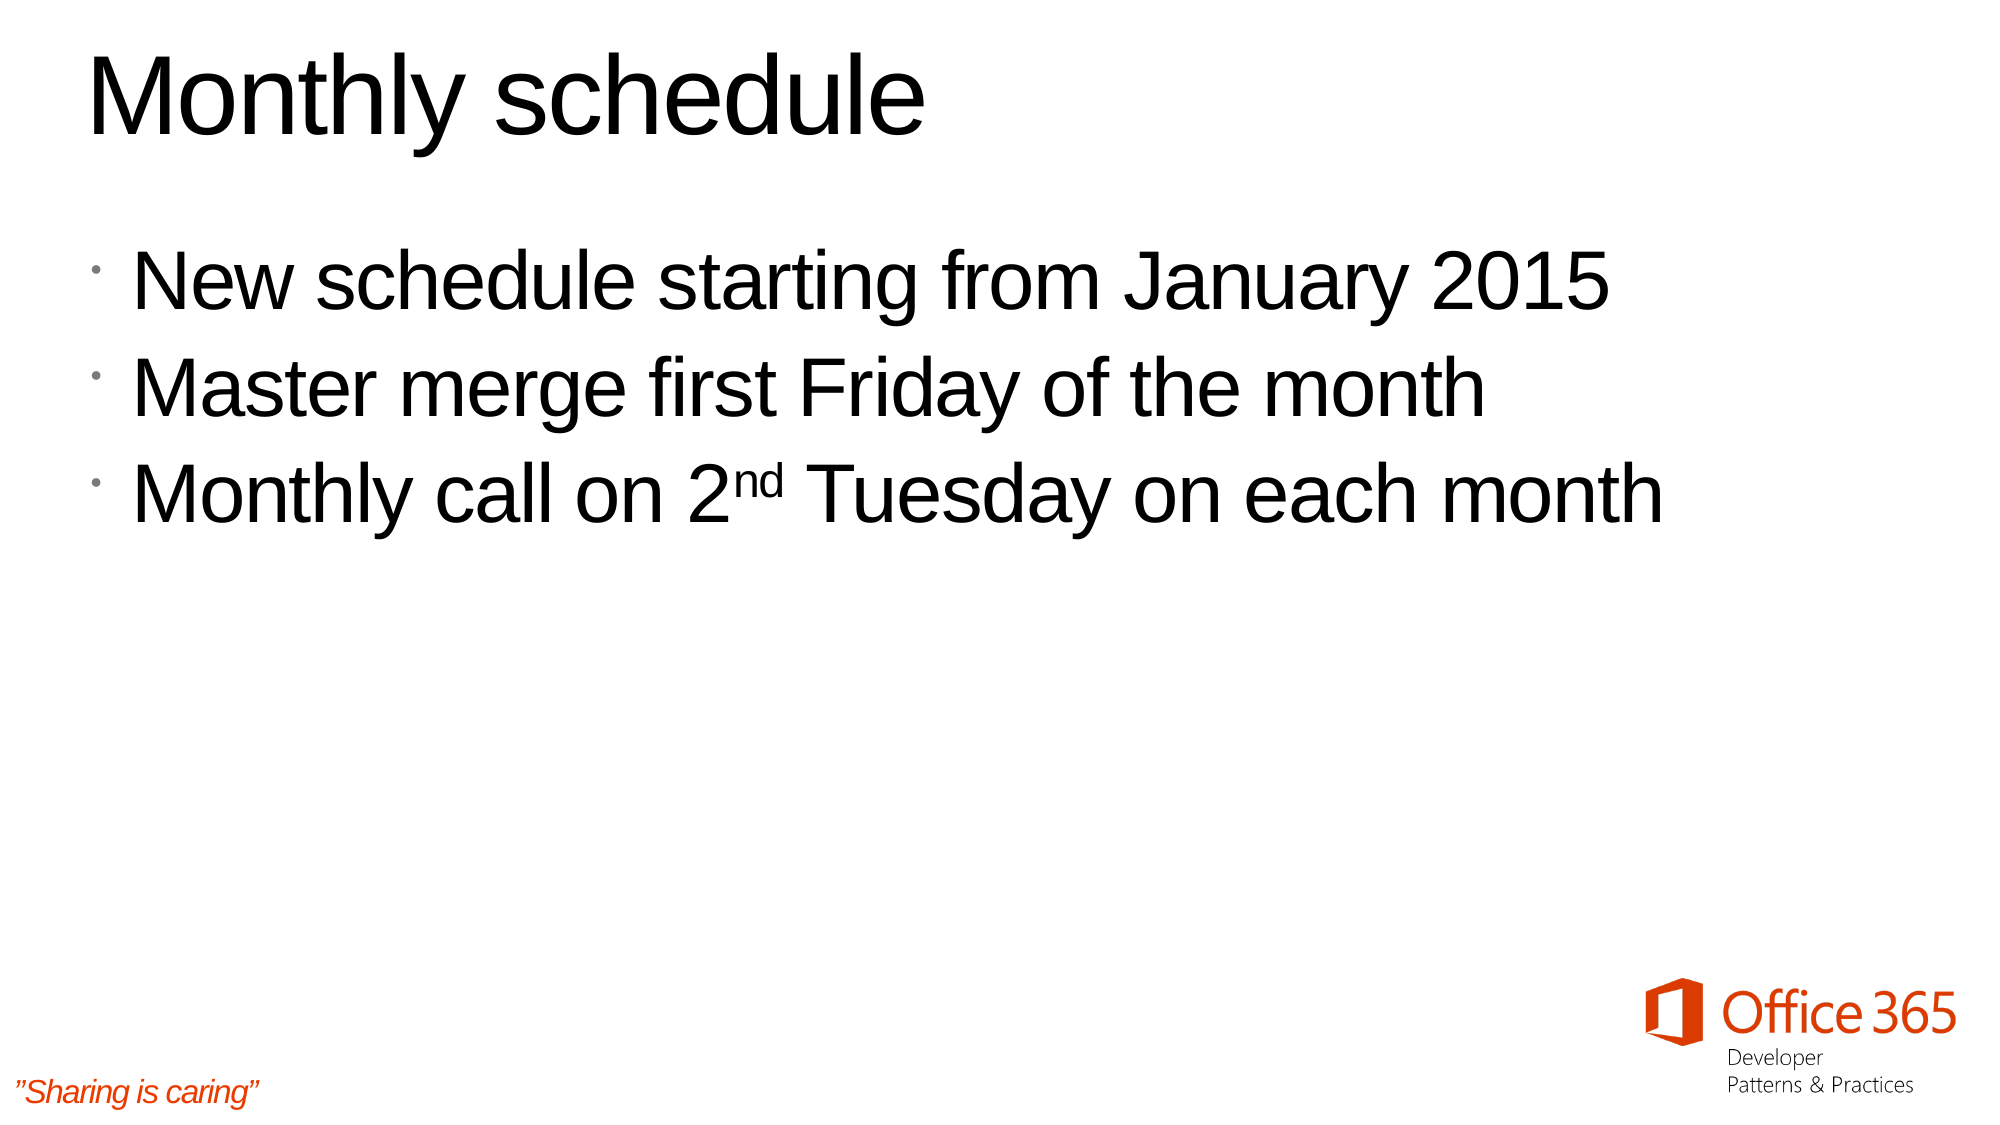

# Monthly schedule
New schedule starting from January 2015
Master merge first Friday of the month
Monthly call on 2nd Tuesday on each month